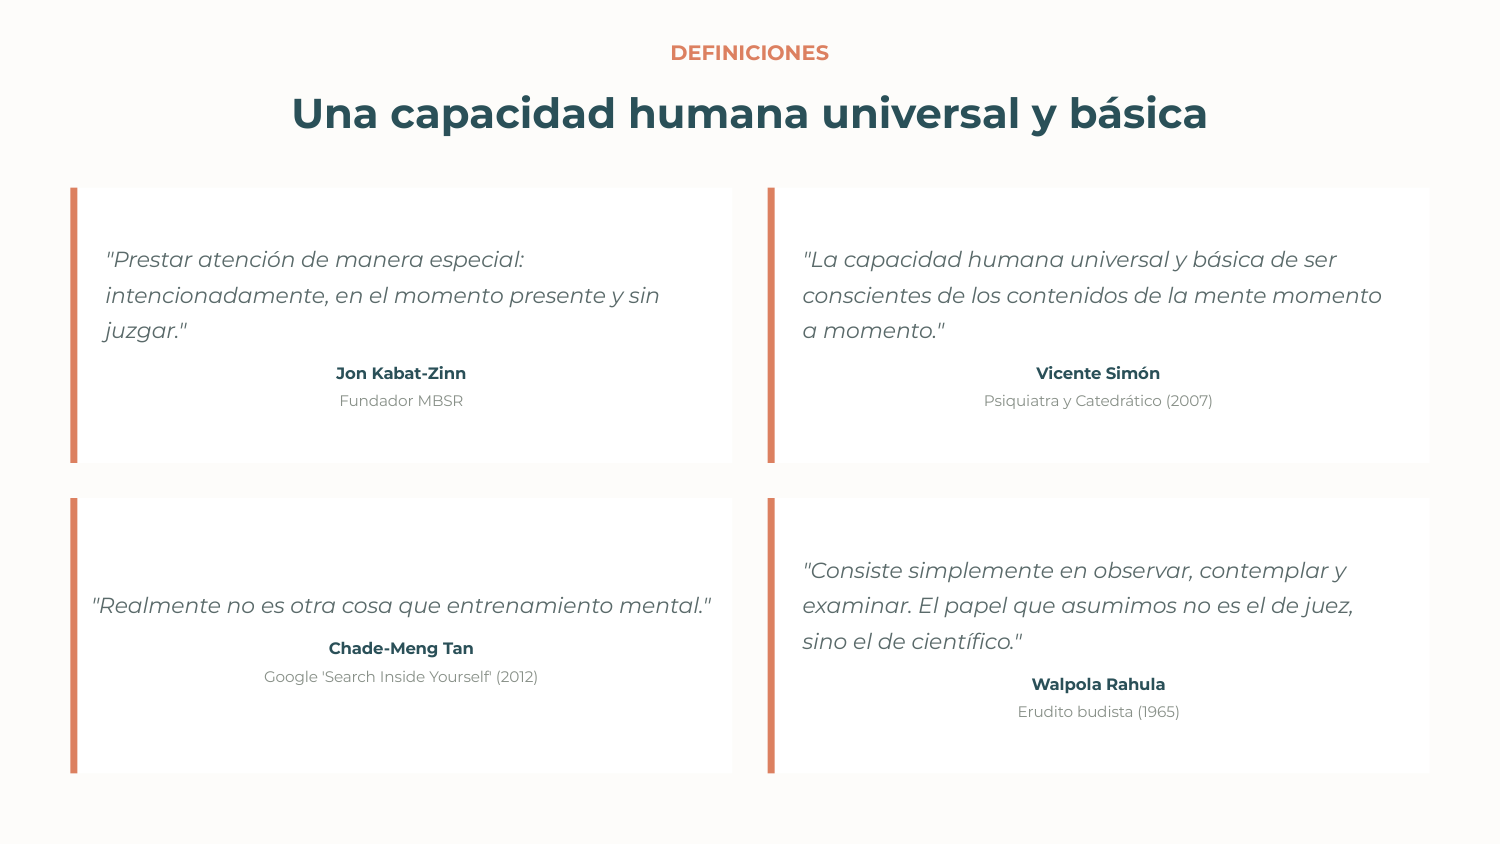

DEFINICIONES
Una capacidad humana universal y básica

"Prestar atención de manera especial: intencionadamente, en el momento presente y sin juzgar."
"La capacidad humana universal y básica de ser conscientes de los contenidos de la mente momento a momento."
Jon Kabat-Zinn
Vicente Simón
Fundador MBSR
Psiquiatra y Catedrático (2007)

"Consiste simplemente en observar, contemplar y examinar. El papel que asumimos no es el de juez, sino el de científico."
"Realmente no es otra cosa que entrenamiento mental."
Chade-Meng Tan
Google 'Search Inside Yourself' (2012)
Walpola Rahula
Erudito budista (1965)